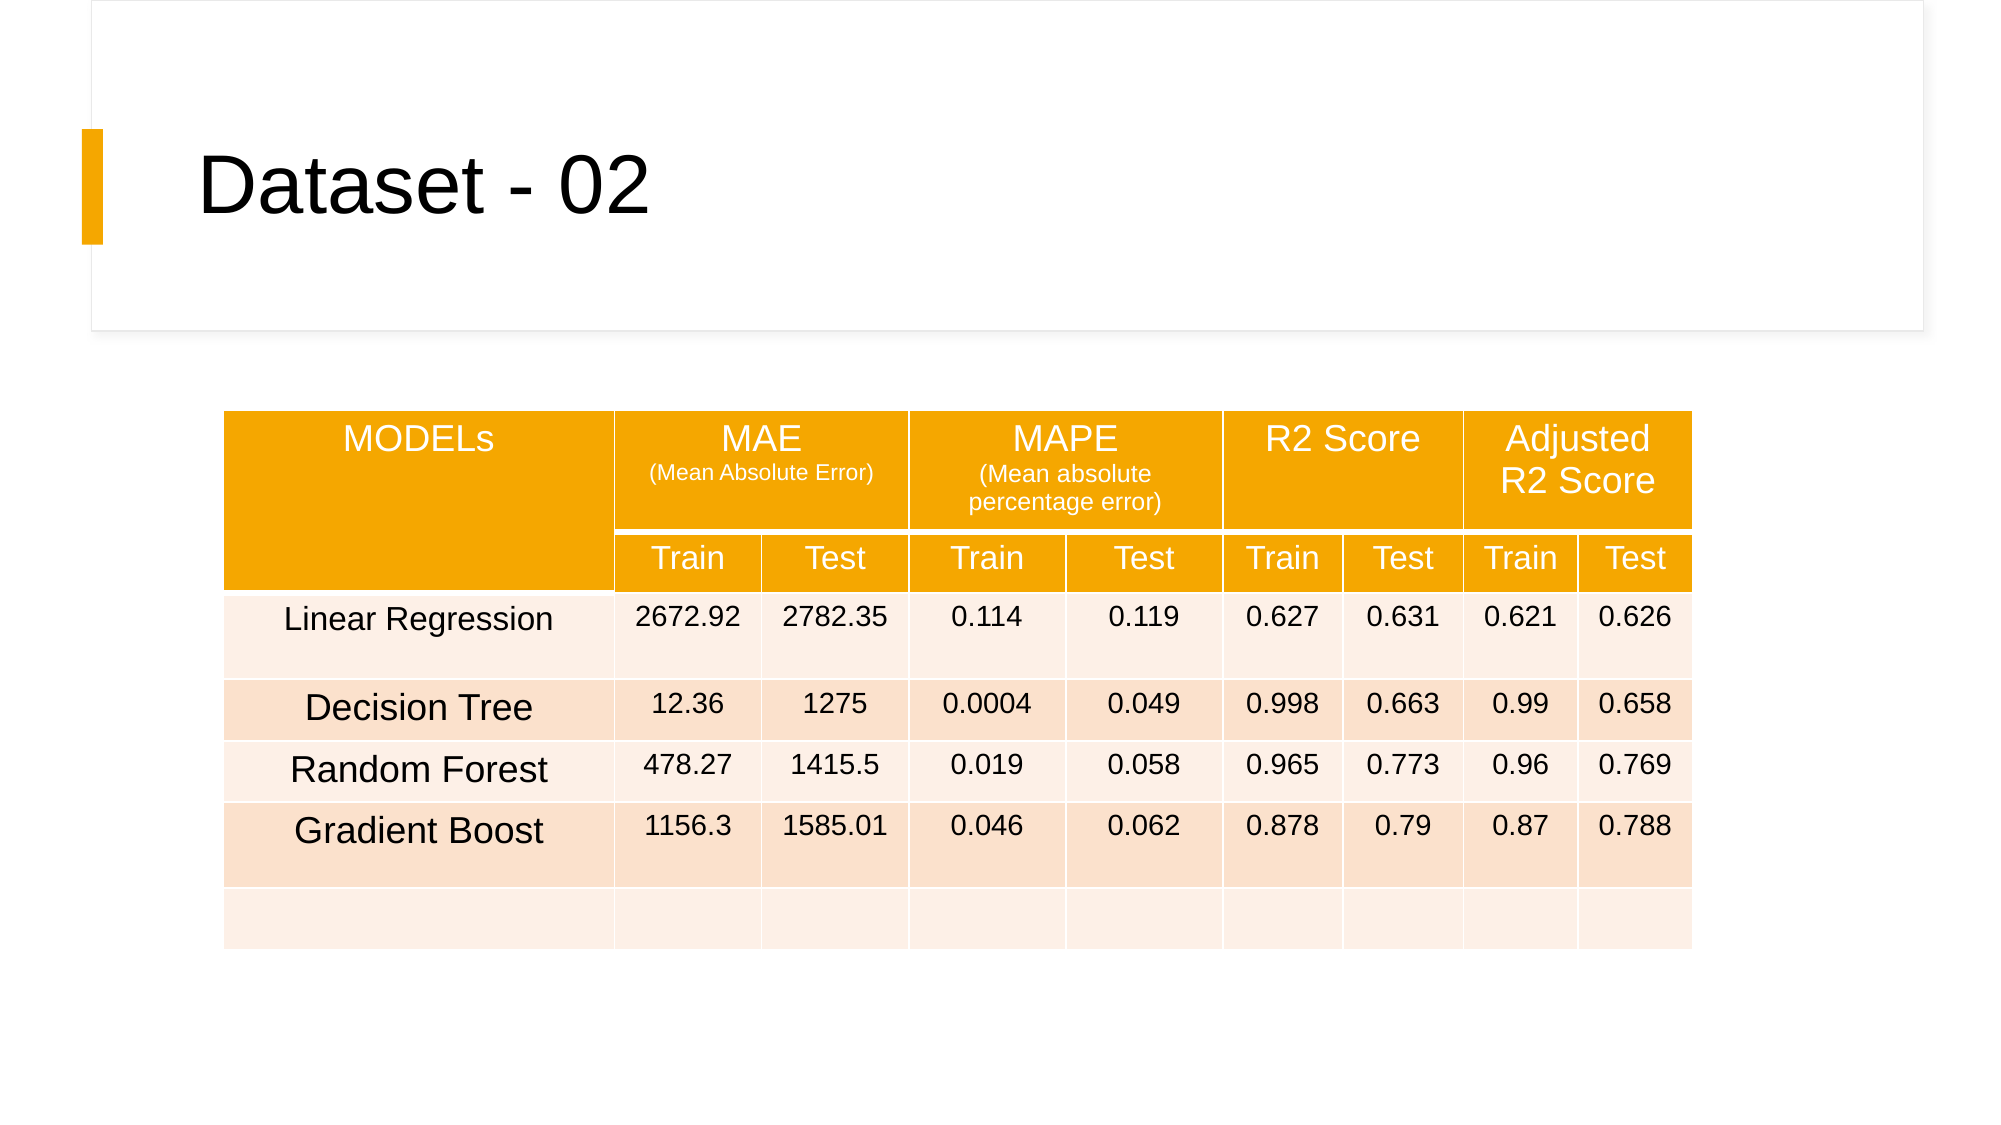

# Dataset - 02
| MODELs | MAE (Mean Absolute Error) |  | MAPE (Mean absolute percentage error) |  | R2 Score |  | Adjusted R2 Score |  |
| --- | --- | --- | --- | --- | --- | --- | --- | --- |
|  | Train | Test | Train | Test | Train | Test | Train | Test |
| Linear Regression | 2672.92 | 2782.35 | 0.114 | 0.119 | 0.627 | 0.631 | 0.621 | 0.626 |
| Decision Tree | 12.36 | 1275 | 0.0004 | 0.049 | 0.998 | 0.663 | 0.99 | 0.658 |
| Random Forest | 478.27 | 1415.5 | 0.019 | 0.058 | 0.965 | 0.773 | 0.96 | 0.769 |
| Gradient Boost | 1156.3 | 1585.01 | 0.046 | 0.062 | 0.878 | 0.79 | 0.87 | 0.788 |
|  |  |  |  |  |  |  |  |  |